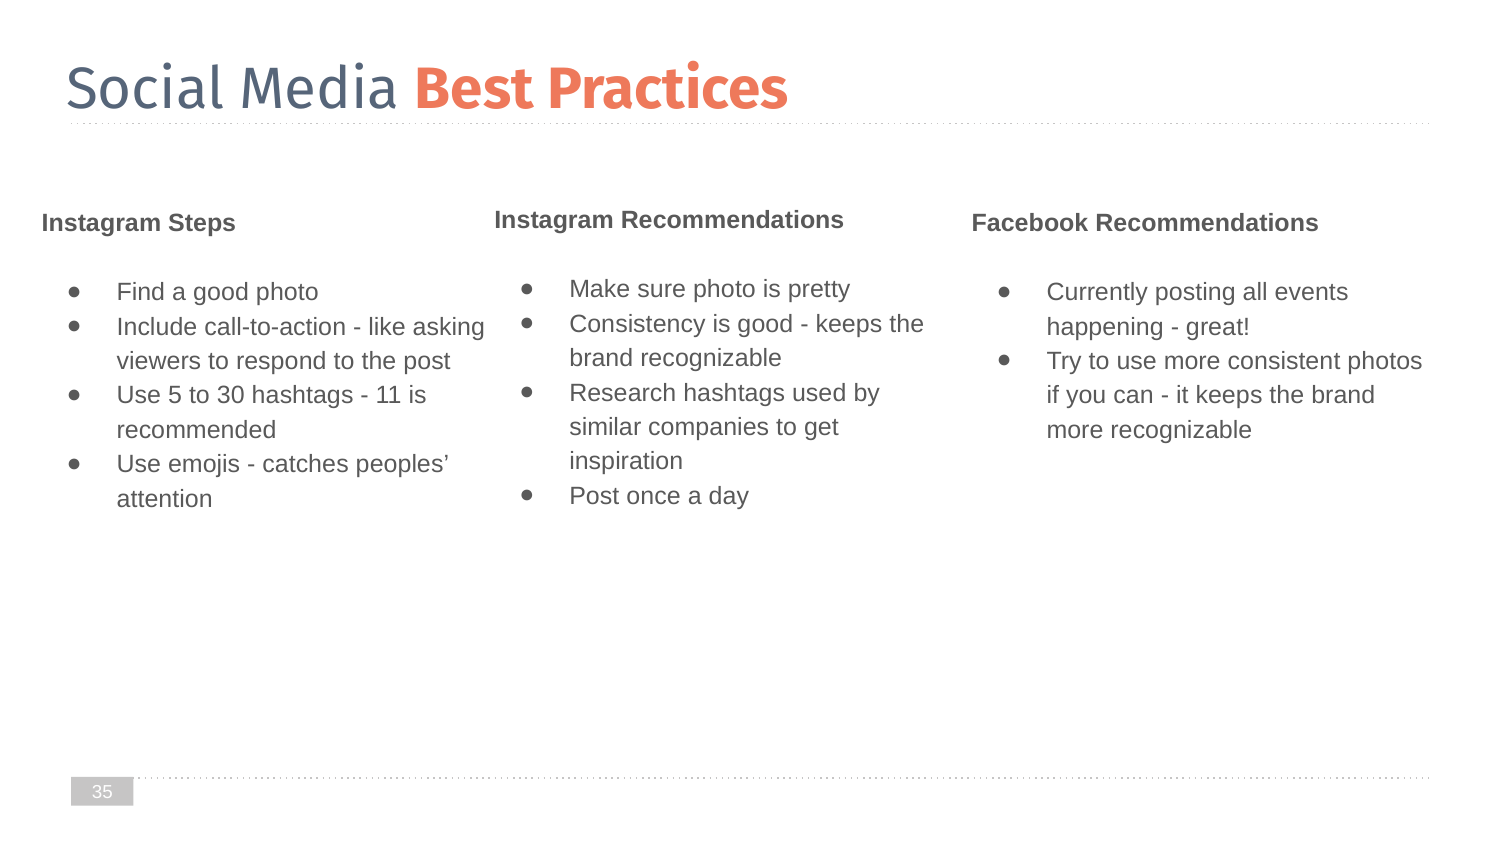

# Social Media Best Practices
Instagram Recommendations

Make sure photo is pretty
Consistency is good - keeps the brand recognizable
Research hashtags used by similar companies to get inspiration
Post once a day
Instagram Steps

Find a good photo
Include call-to-action - like asking viewers to respond to the post
Use 5 to 30 hashtags - 11 is recommended
Use emojis - catches peoples’ attention

Facebook Recommendations

Currently posting all events happening - great!
Try to use more consistent photos if you can - it keeps the brand more recognizable
35